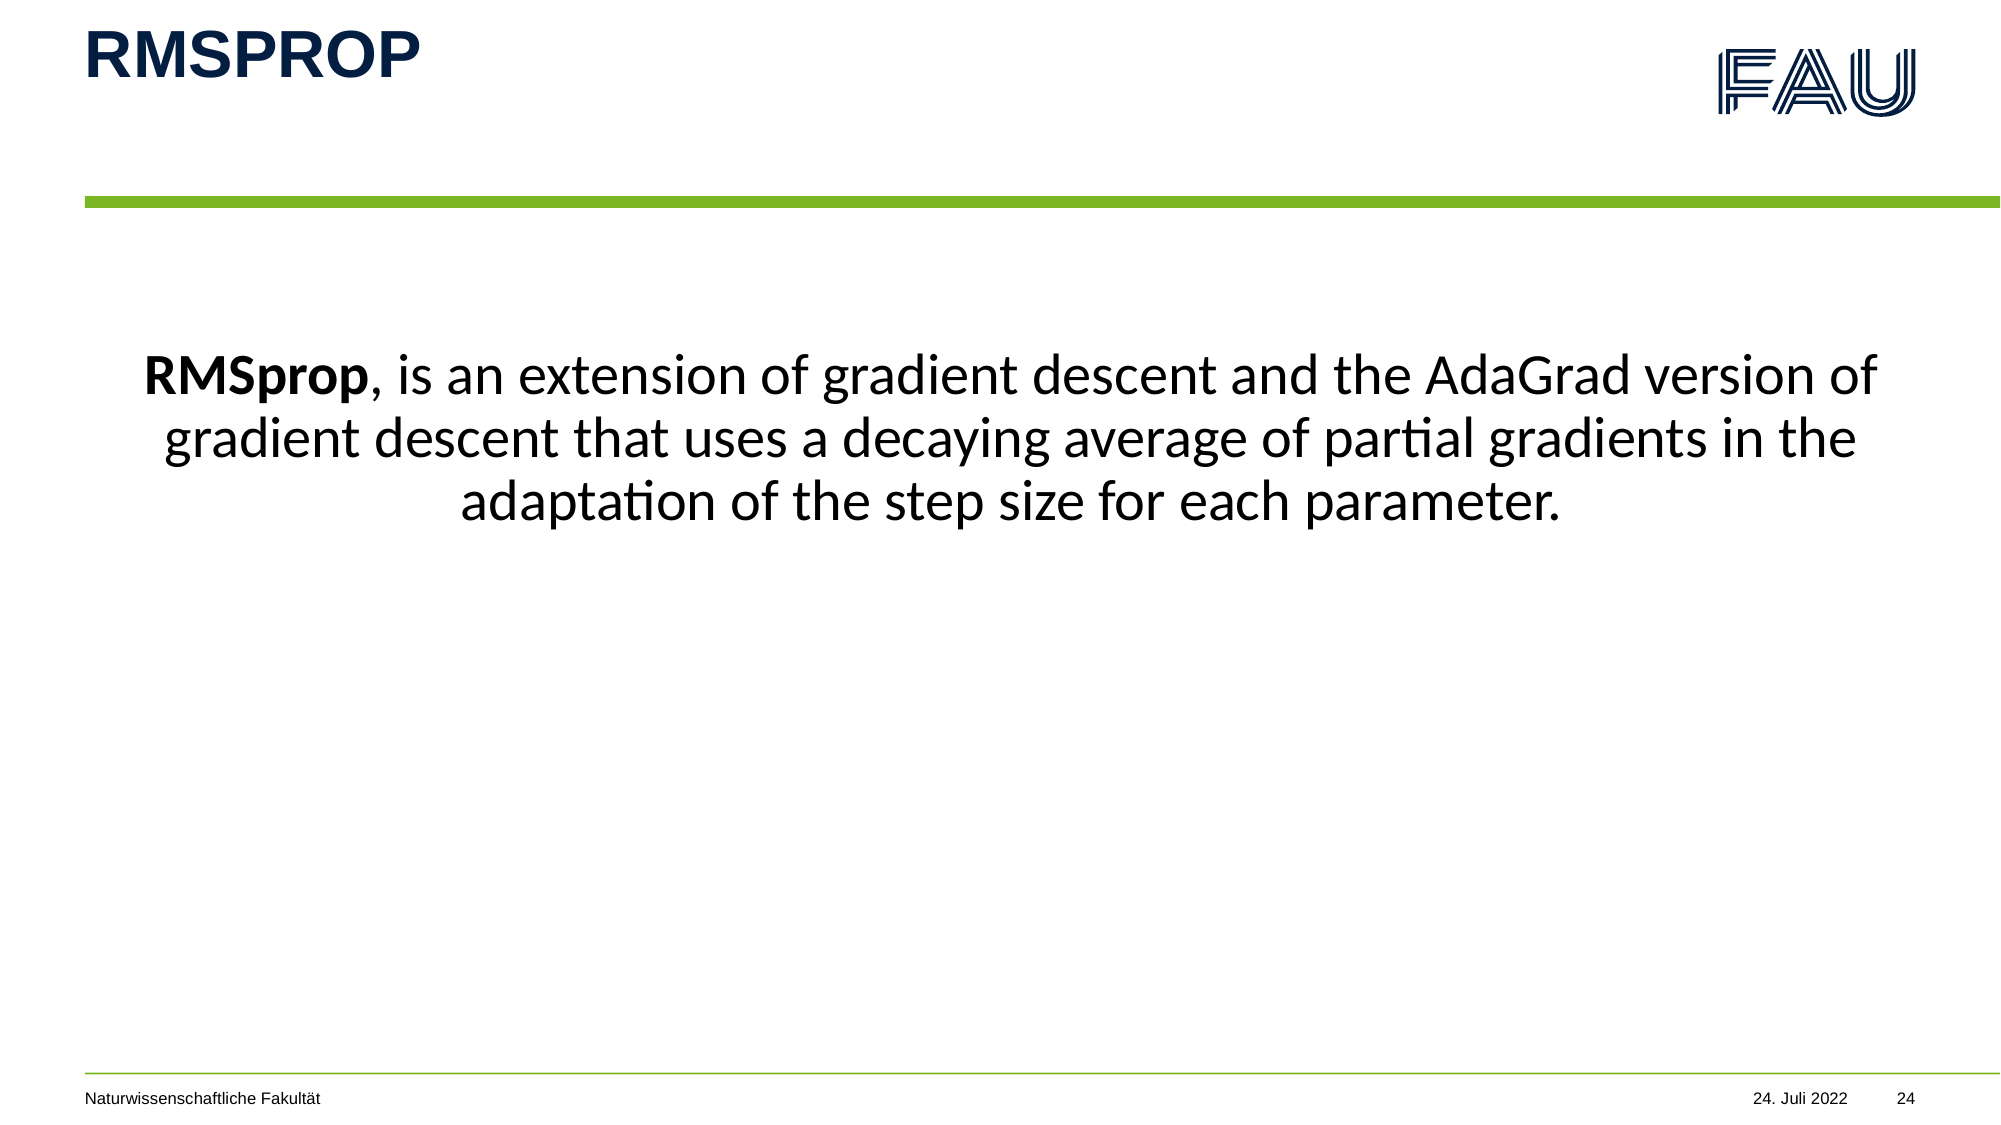

# RMSPROP

RMSprop, is an extension of gradient descent and the AdaGrad version of gradient descent that uses a decaying average of partial gradients in the adaptation of the step size for each parameter.

Naturwissenschaftliche Fakultät
24. Juli 2022
24